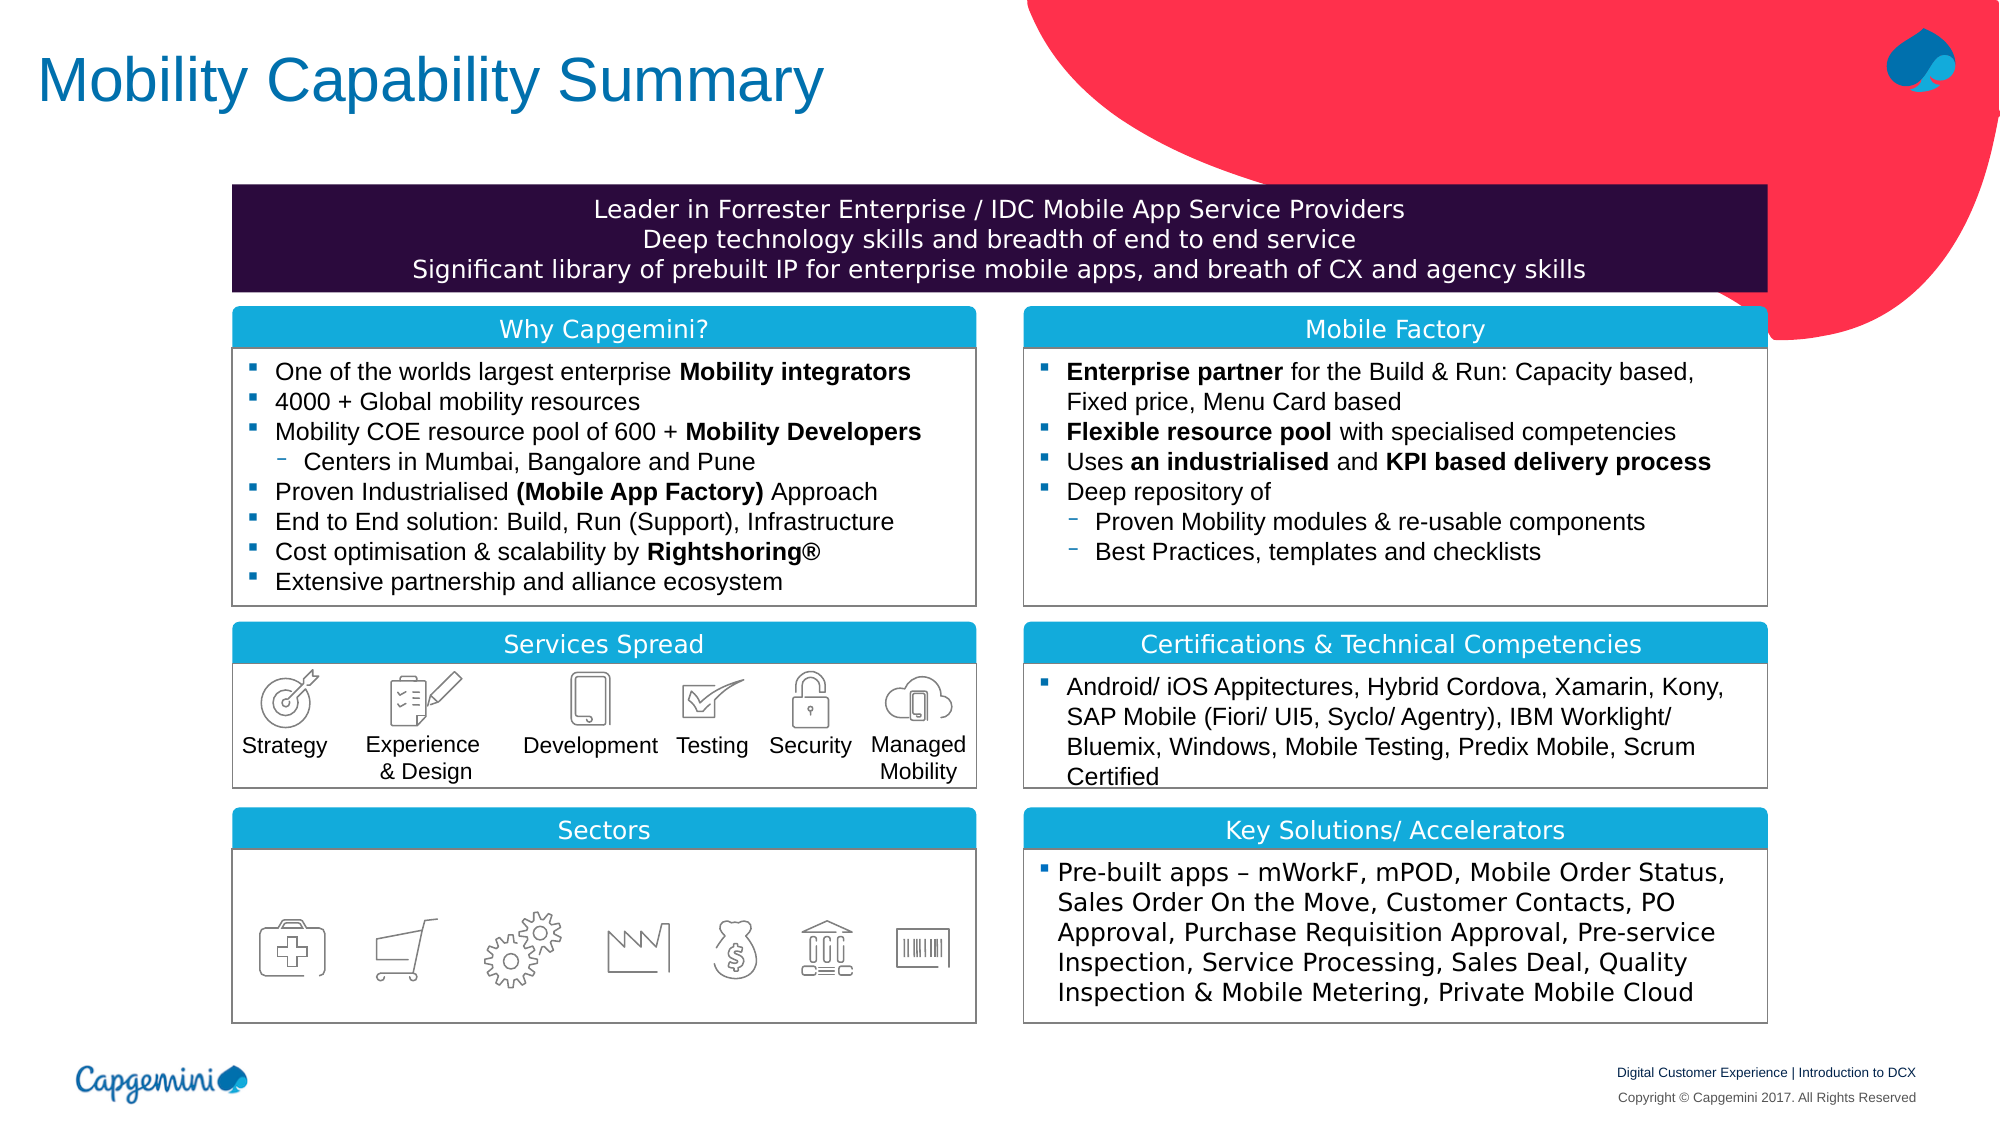

# Mobility Capability Summary
Leader in Forrester Enterprise / IDC Mobile App Service Providers
Deep technology skills and breadth of end to end service
Significant library of prebuilt IP for enterprise mobile apps, and breath of CX and agency skills
Why Capgemini?
Mobile Factory
One of the worlds largest enterprise Mobility integrators
4000 + Global mobility resources
Mobility COE resource pool of 600 + Mobility Developers
Centers in Mumbai, Bangalore and Pune
Proven Industrialised (Mobile App Factory) Approach
End to End solution: Build, Run (Support), Infrastructure
Cost optimisation & scalability by Rightshoring®
Extensive partnership and alliance ecosystem
Enterprise partner for the Build & Run: Capacity based, Fixed price, Menu Card based
Flexible resource pool with specialised competencies
Uses an industrialised and KPI based delivery process
Deep repository of
Proven Mobility modules & re-usable components
Best Practices, templates and checklists
Services Spread
Certifications & Technical Competencies

Android/ iOS Appitectures, Hybrid Cordova, Xamarin, Kony, SAP Mobile (Fiori/ UI5, Syclo/ Agentry), IBM Worklight/ Bluemix, Windows, Mobile Testing, Predix Mobile, Scrum Certified

Experience
& Design
Managed
Mobility
Strategy
Development
Testing
Security
Sectors
Key Solutions/ Accelerators
Pre-built apps – mWorkF, mPOD, Mobile Order Status, Sales Order On the Move, Customer Contacts, PO Approval, Purchase Requisition Approval, Pre-service Inspection, Service Processing, Sales Deal, Quality Inspection & Mobile Metering, Private Mobile Cloud